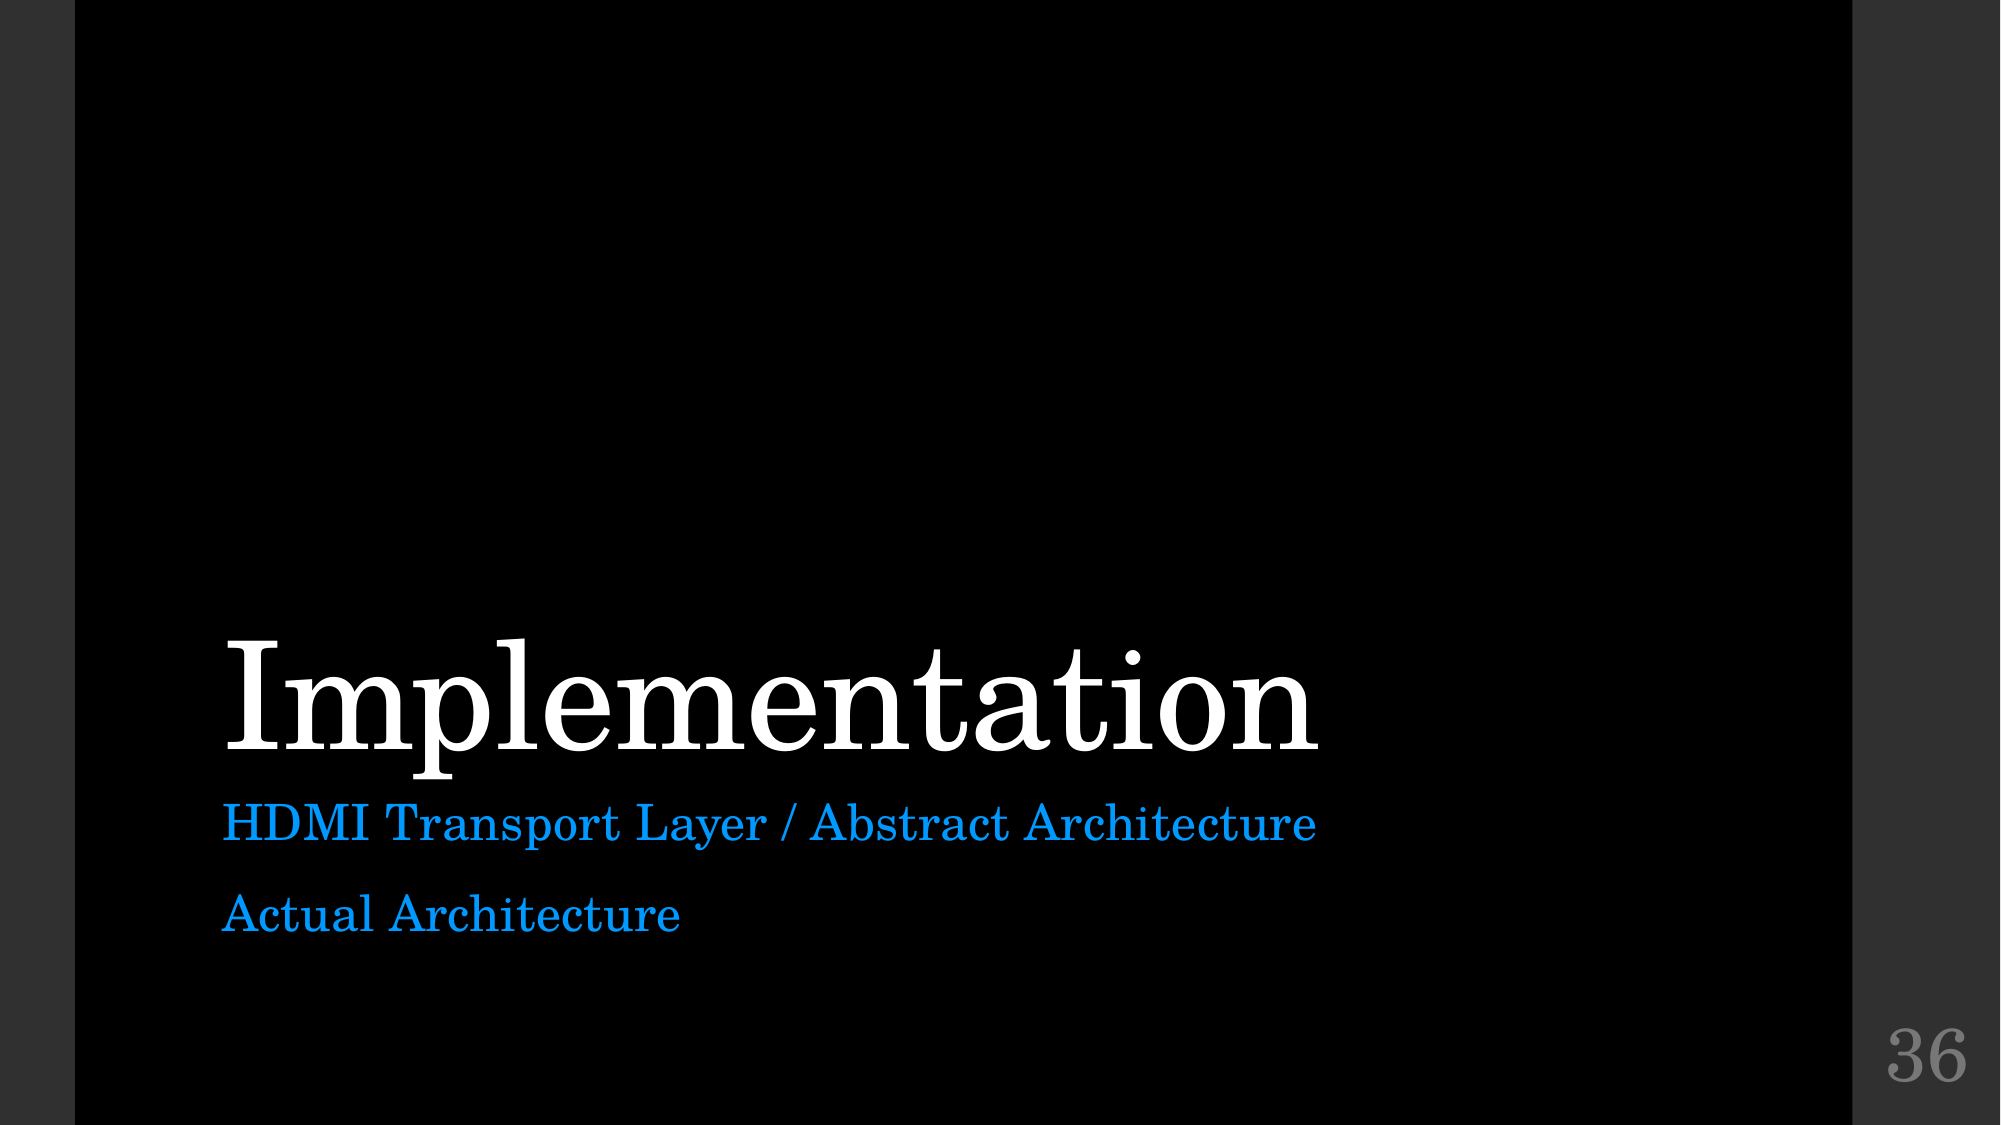

# Implementation
HDMI Transport Layer / Abstract Architecture
Actual Architecture
36